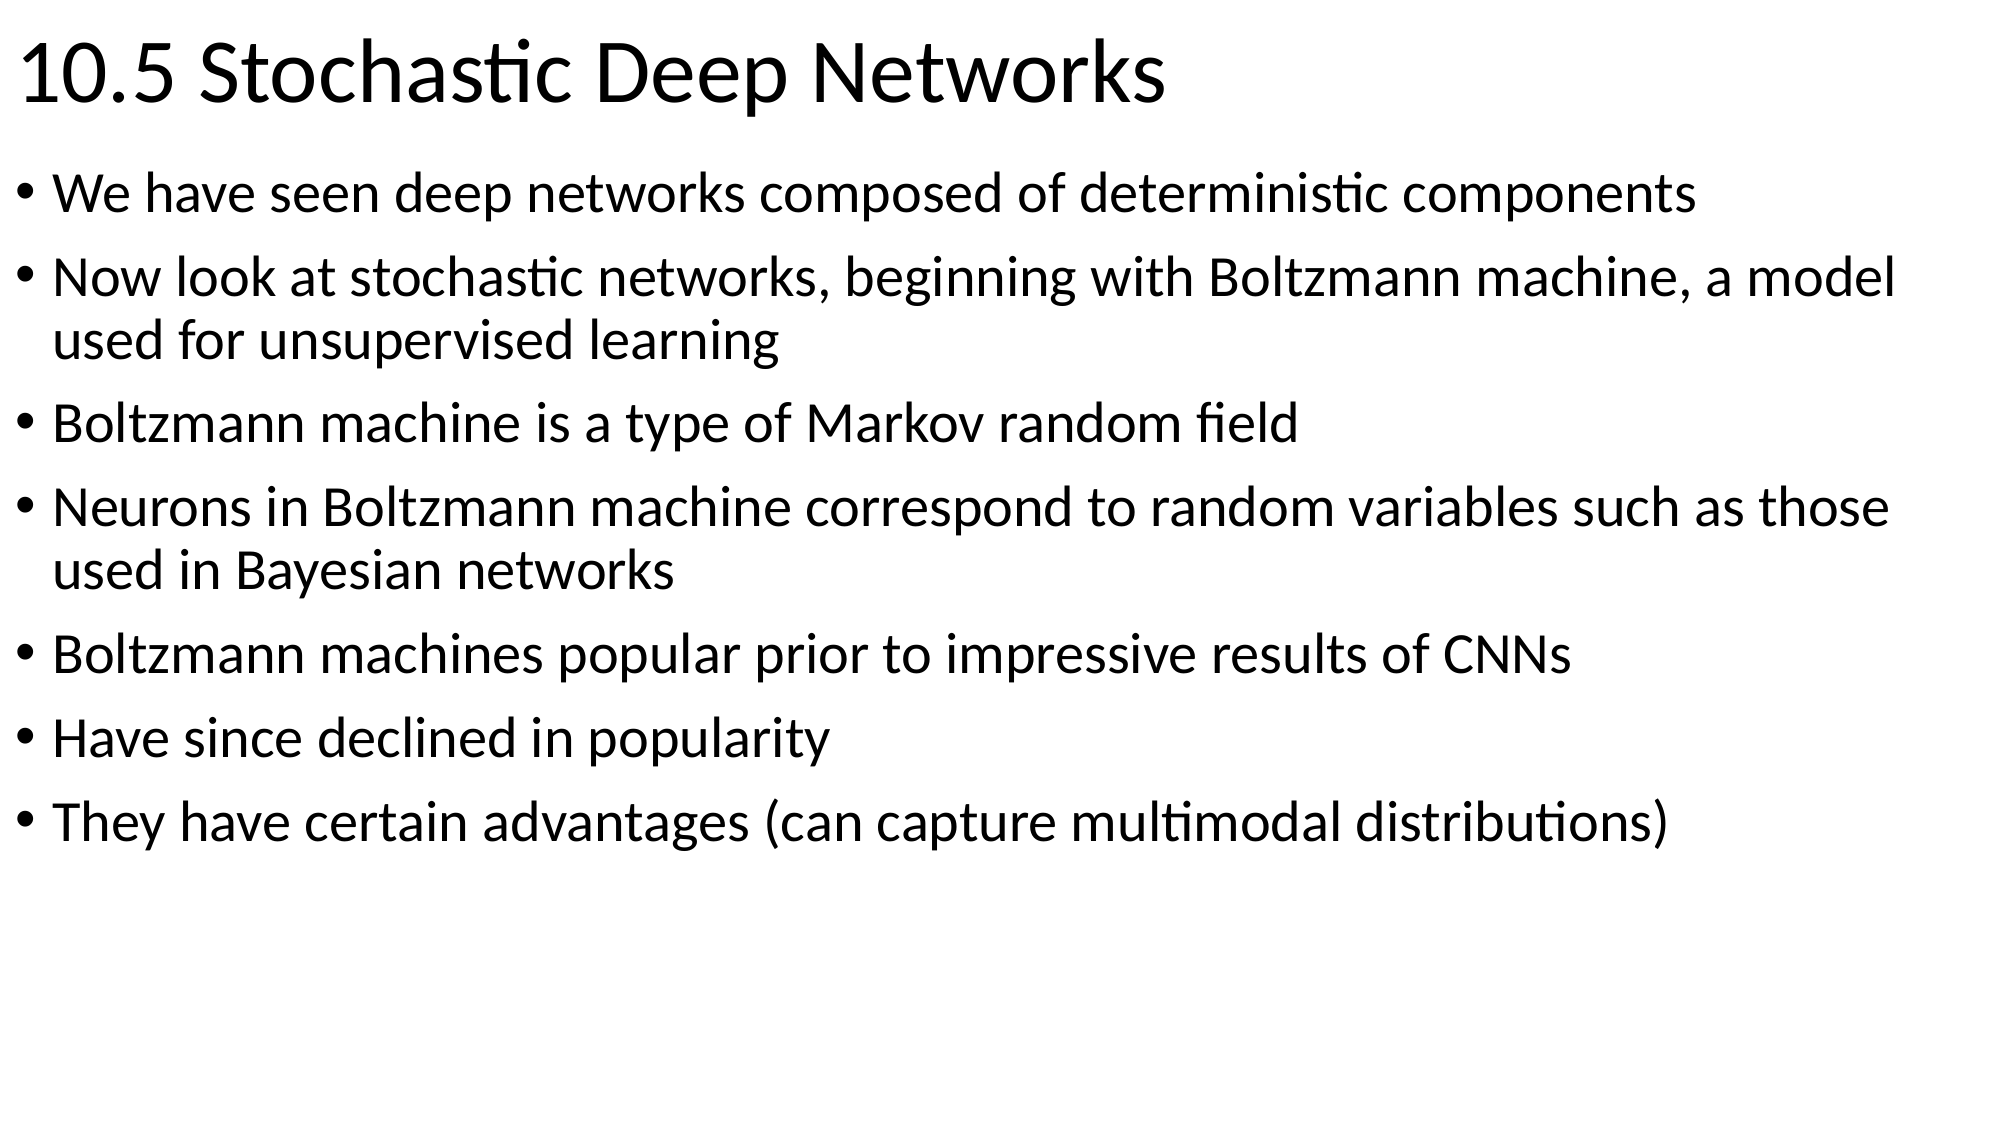

# 10.5 Stochastic Deep Networks
We have seen deep networks composed of deterministic components
Now look at stochastic networks, beginning with Boltzmann machine, a model used for unsupervised learning
Boltzmann machine is a type of Markov random field
Neurons in Boltzmann machine correspond to random variables such as those used in Bayesian networks
Boltzmann machines popular prior to impressive results of CNNs
Have since declined in popularity
They have certain advantages (can capture multimodal distributions)